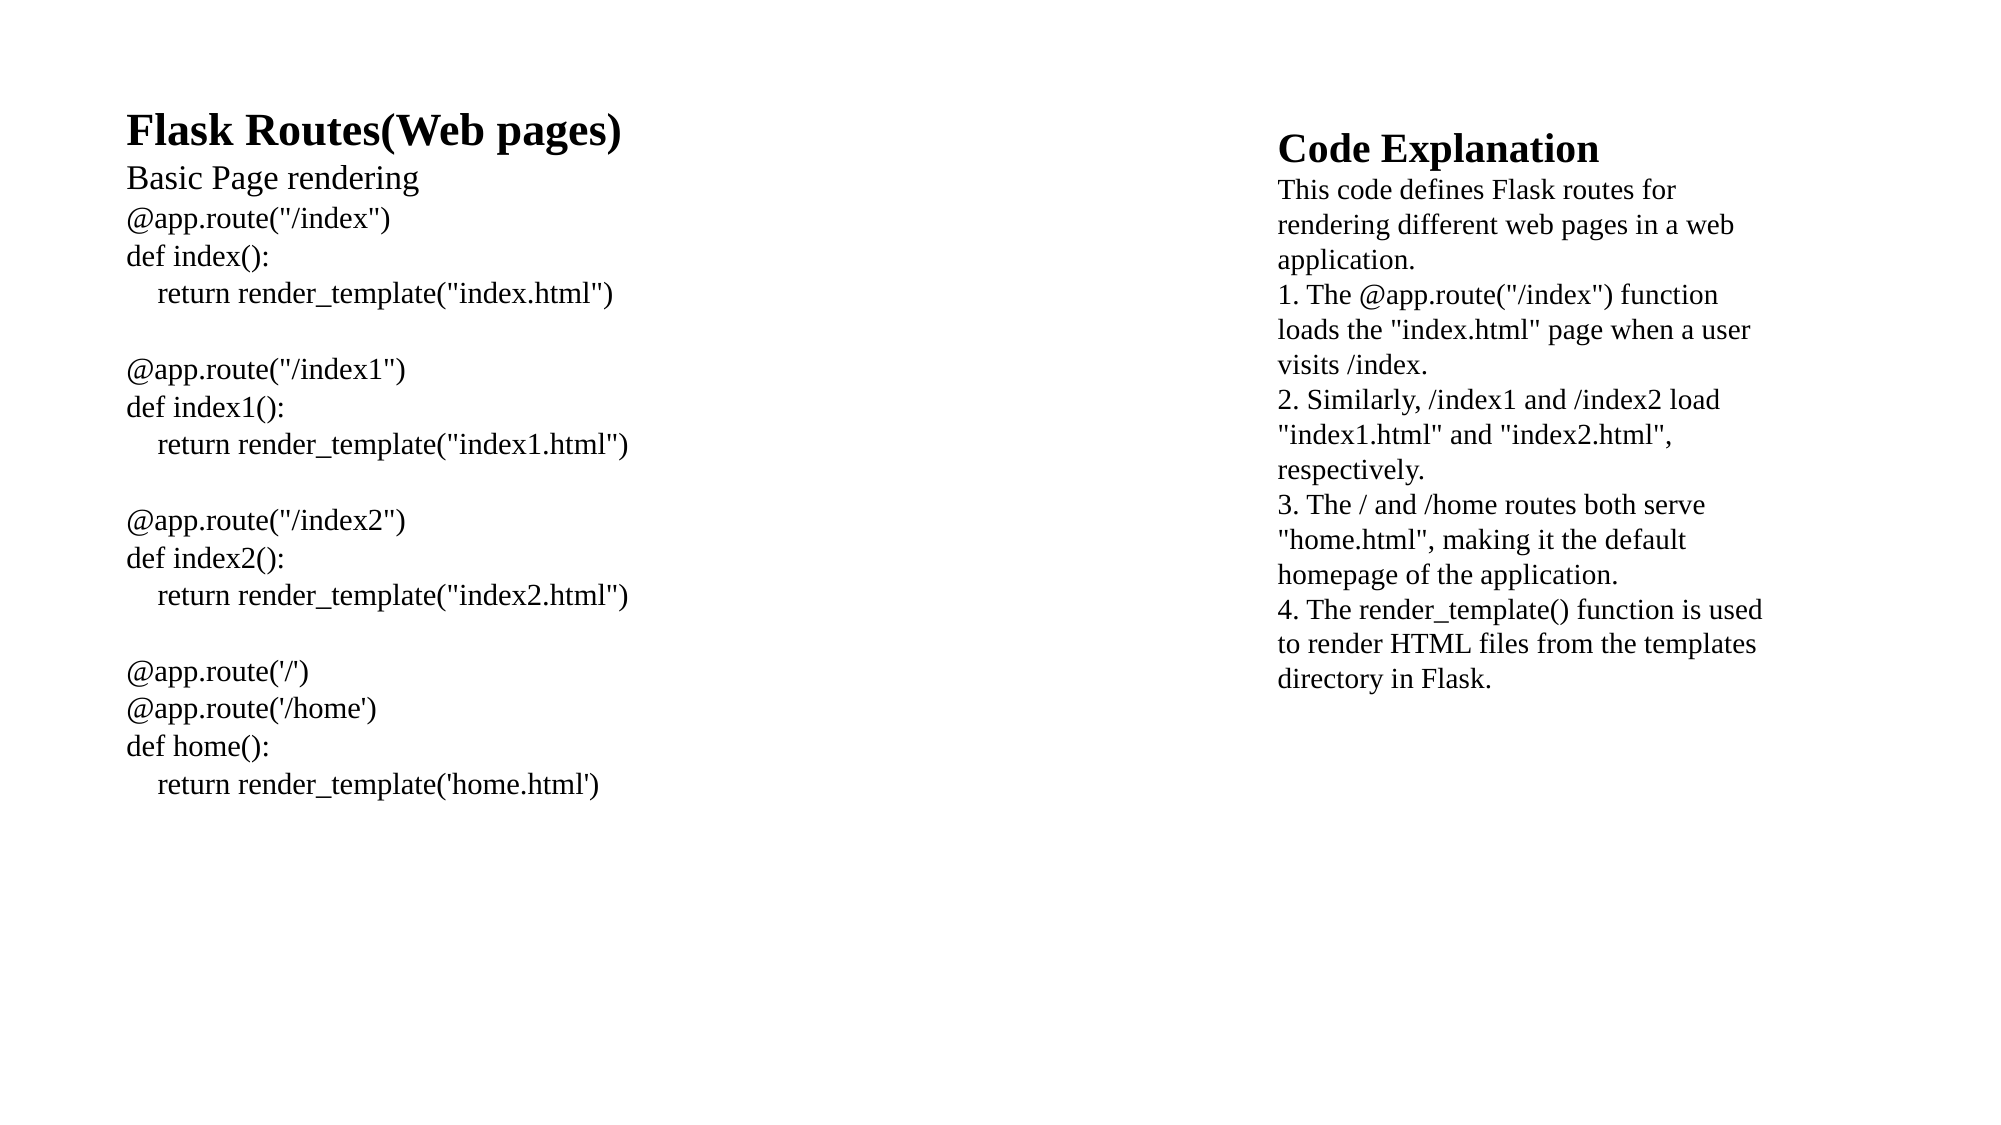

Flask Routes(Web pages)
Basic Page rendering
@app.route("/index")
def index():
    return render_template("index.html")

@app.route("/index1")
def index1():
    return render_template("index1.html")

@app.route("/index2")
def index2():
    return render_template("index2.html")

@app.route('/')
@app.route('/home')
def home():
    return render_template('home.html')

Code Explanation
This code defines Flask routes for rendering different web pages in a web application.
1. The @app.route("/index") function loads the "index.html" page when a user visits /index.
2. Similarly, /index1 and /index2 load "index1.html" and "index2.html", respectively.
3. The / and /home routes both serve "home.html", making it the default homepage of the application.
4. The render_template() function is used to render HTML files from the templates directory in Flask.